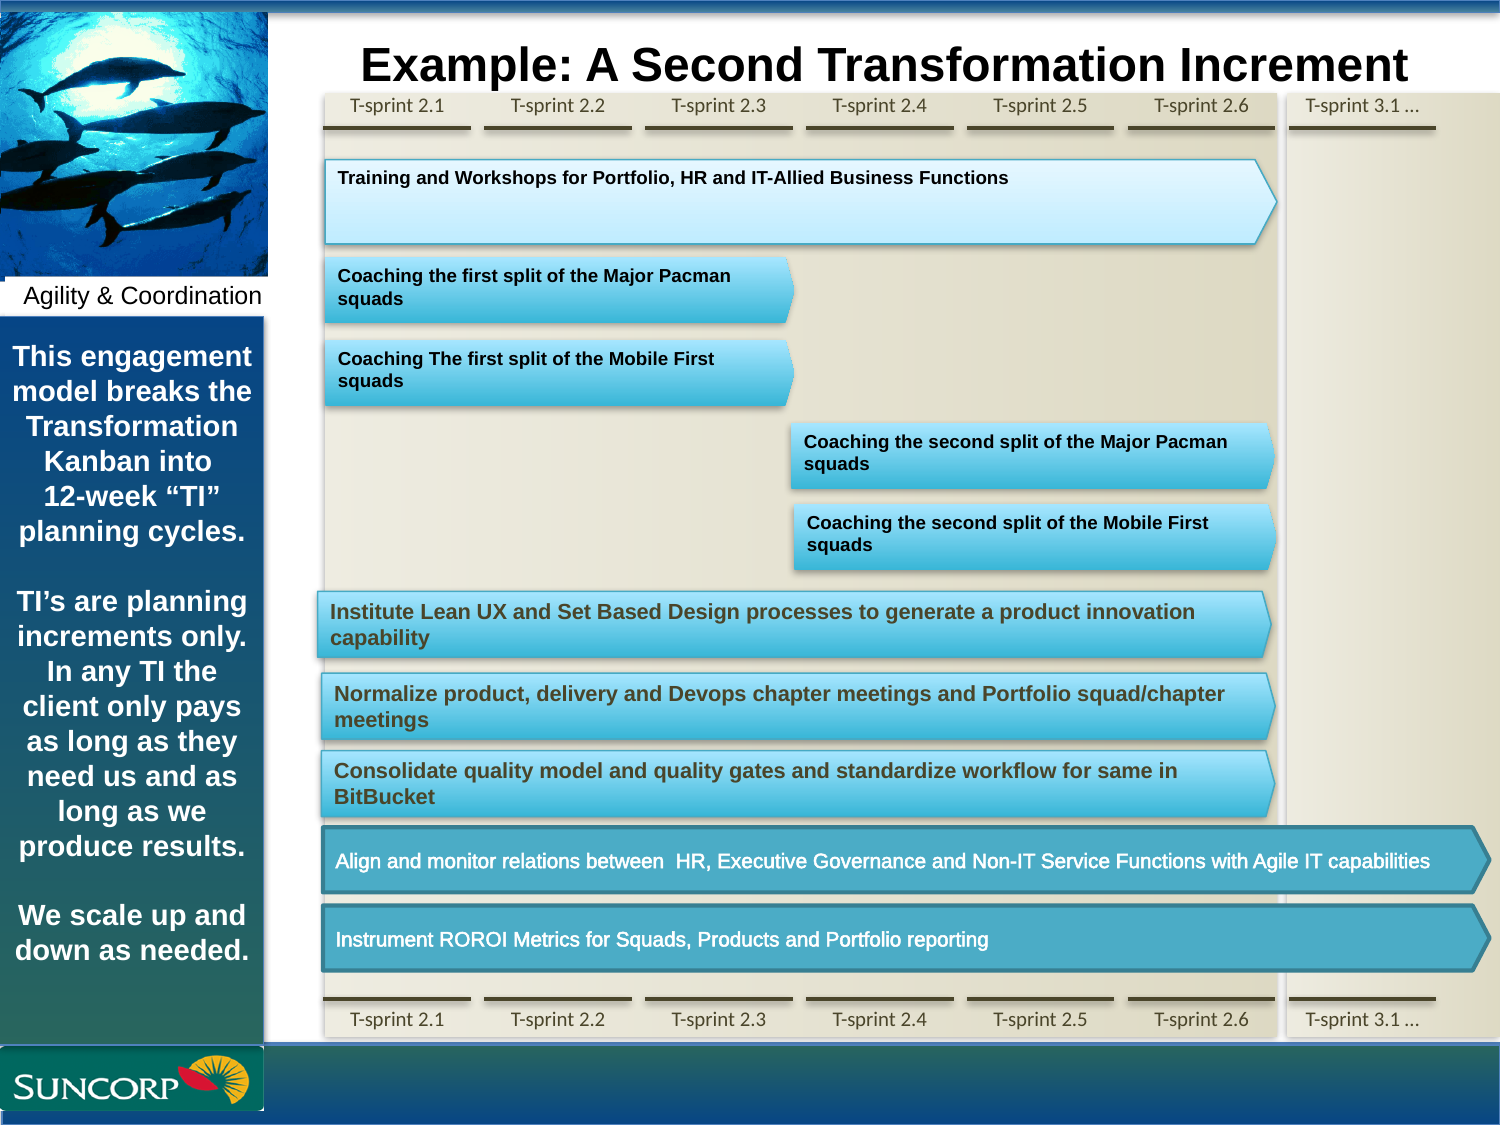

# Example: A Second Transformation Increment
T-sprint 2.4
T-sprint 2.5
T-sprint 2.6
T-sprint 3.1 …
T-sprint 2.3
T-sprint 2.2
T-sprint 2.1

Training and Workshops for Portfolio, HR and IT-Allied Business Functions
Coaching the first split of the Major Pacman squads
This engagement model breaks the Transformation Kanban into
12-week “TI” planning cycles.

TI’s are planning increments only. In any TI the client only pays as long as they need us and as long as we produce results.

We scale up and down as needed.
Coaching The first split of the Mobile First squads
Coaching the second split of the Major Pacman squads
Coaching the second split of the Mobile First squads
Institute Lean UX and Set Based Design processes to generate a product innovation capability
Normalize product, delivery and Devops chapter meetings and Portfolio squad/chapter meetings
Consolidate quality model and quality gates and standardize workflow for same in BitBucket
Align and monitor relations between  HR, Executive Governance and Non-IT Service Functions with Agile IT capabilities
Instrument ROROI Metrics for Squads, Products and Portfolio reporting
T-sprint 2.4
T-sprint 2.5
T-sprint 2.6
T-sprint 3.1 …
T-sprint 2.3
T-sprint 2.1
T-sprint 2.2